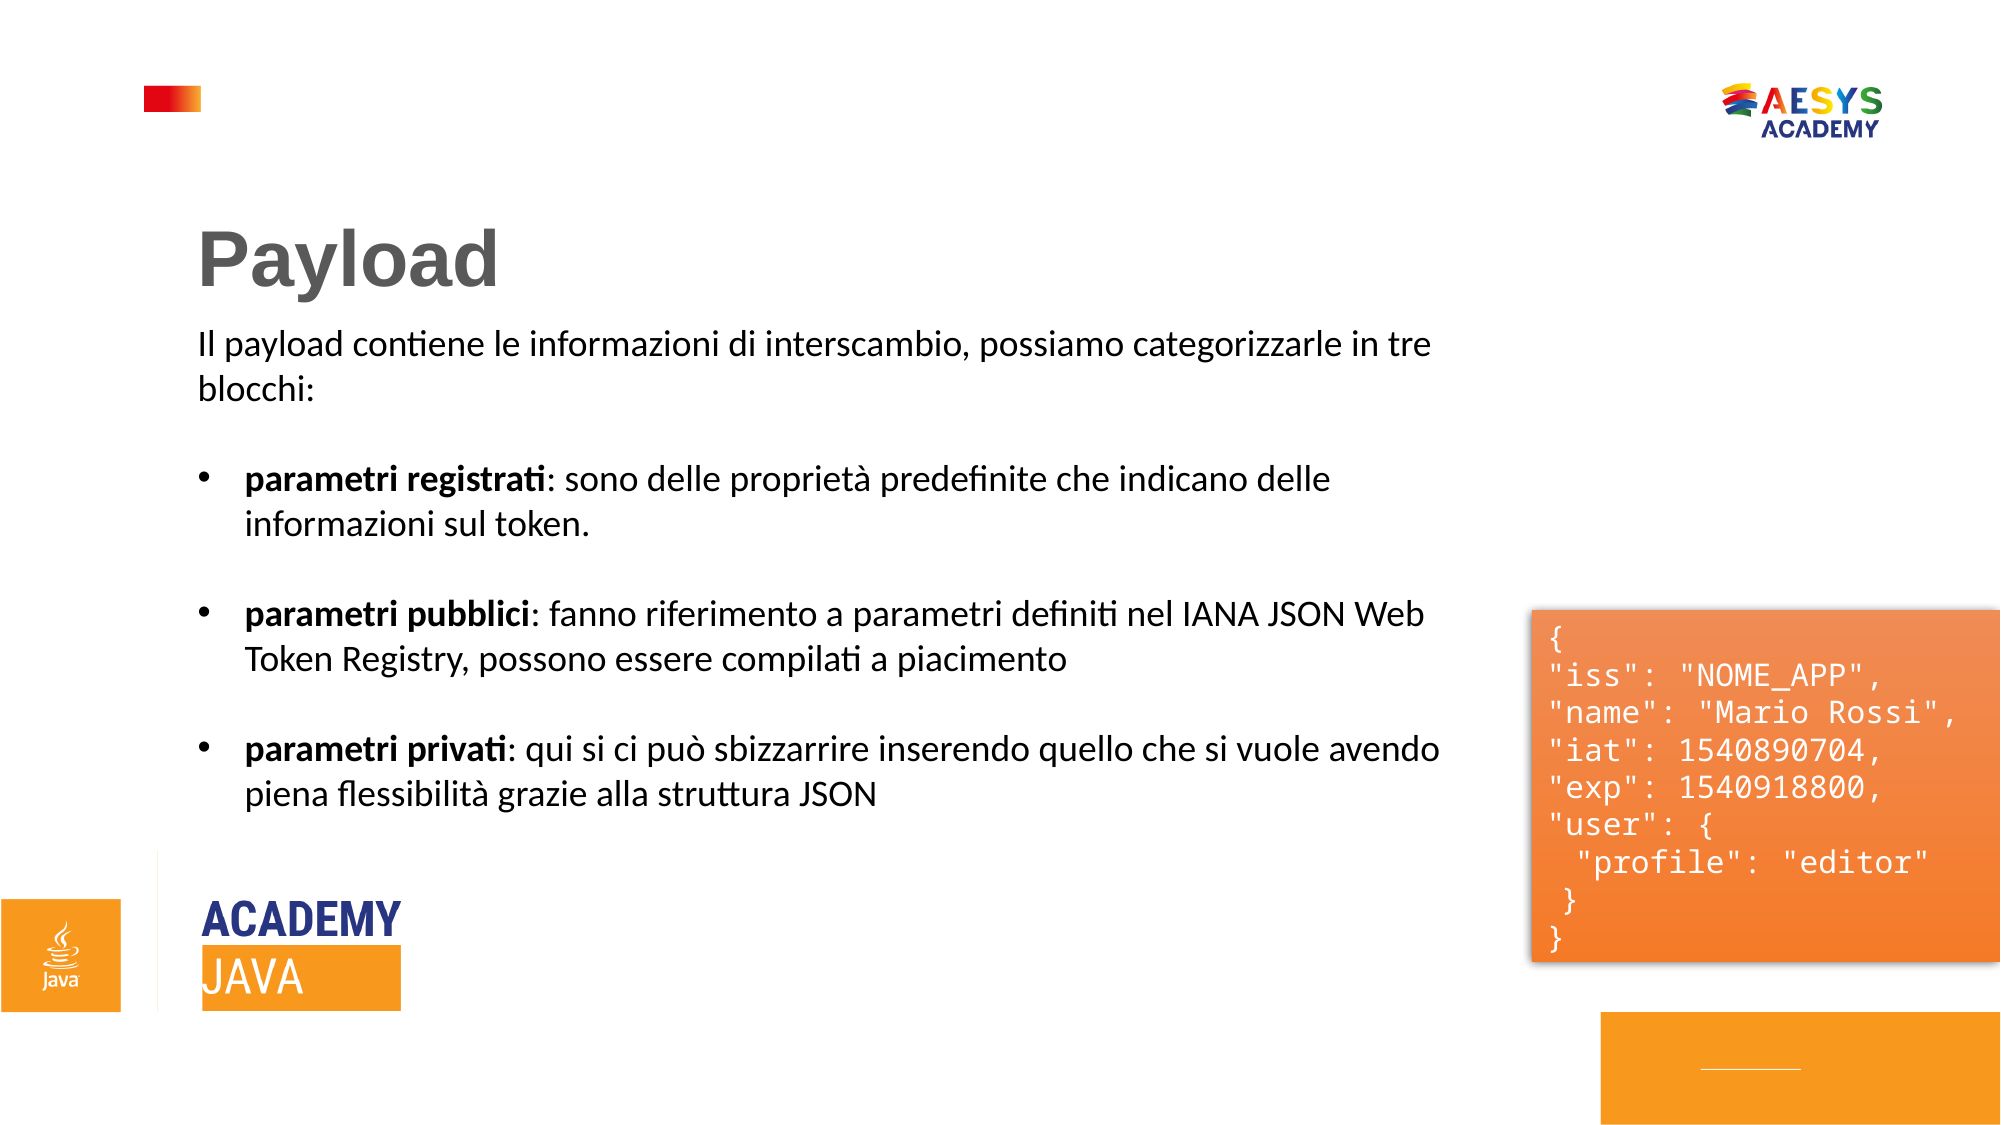

Payload
Il payload contiene le informazioni di interscambio, possiamo categorizzarle in tre blocchi:

parametri registrati: sono delle proprietà predefinite che indicano delle informazioni sul token.

parametri pubblici: fanno riferimento a parametri definiti nel IANA JSON Web Token Registry, possono essere compilati a piacimento

parametri privati: qui si ci può sbizzarrire inserendo quello che si vuole avendo piena flessibilità grazie alla struttura JSON

{
"iss": "NOME_APP",
"name": "Mario Rossi",
"iat": 1540890704,
"exp": 1540918800,
"user": {
    "profile": "editor"
  }
}